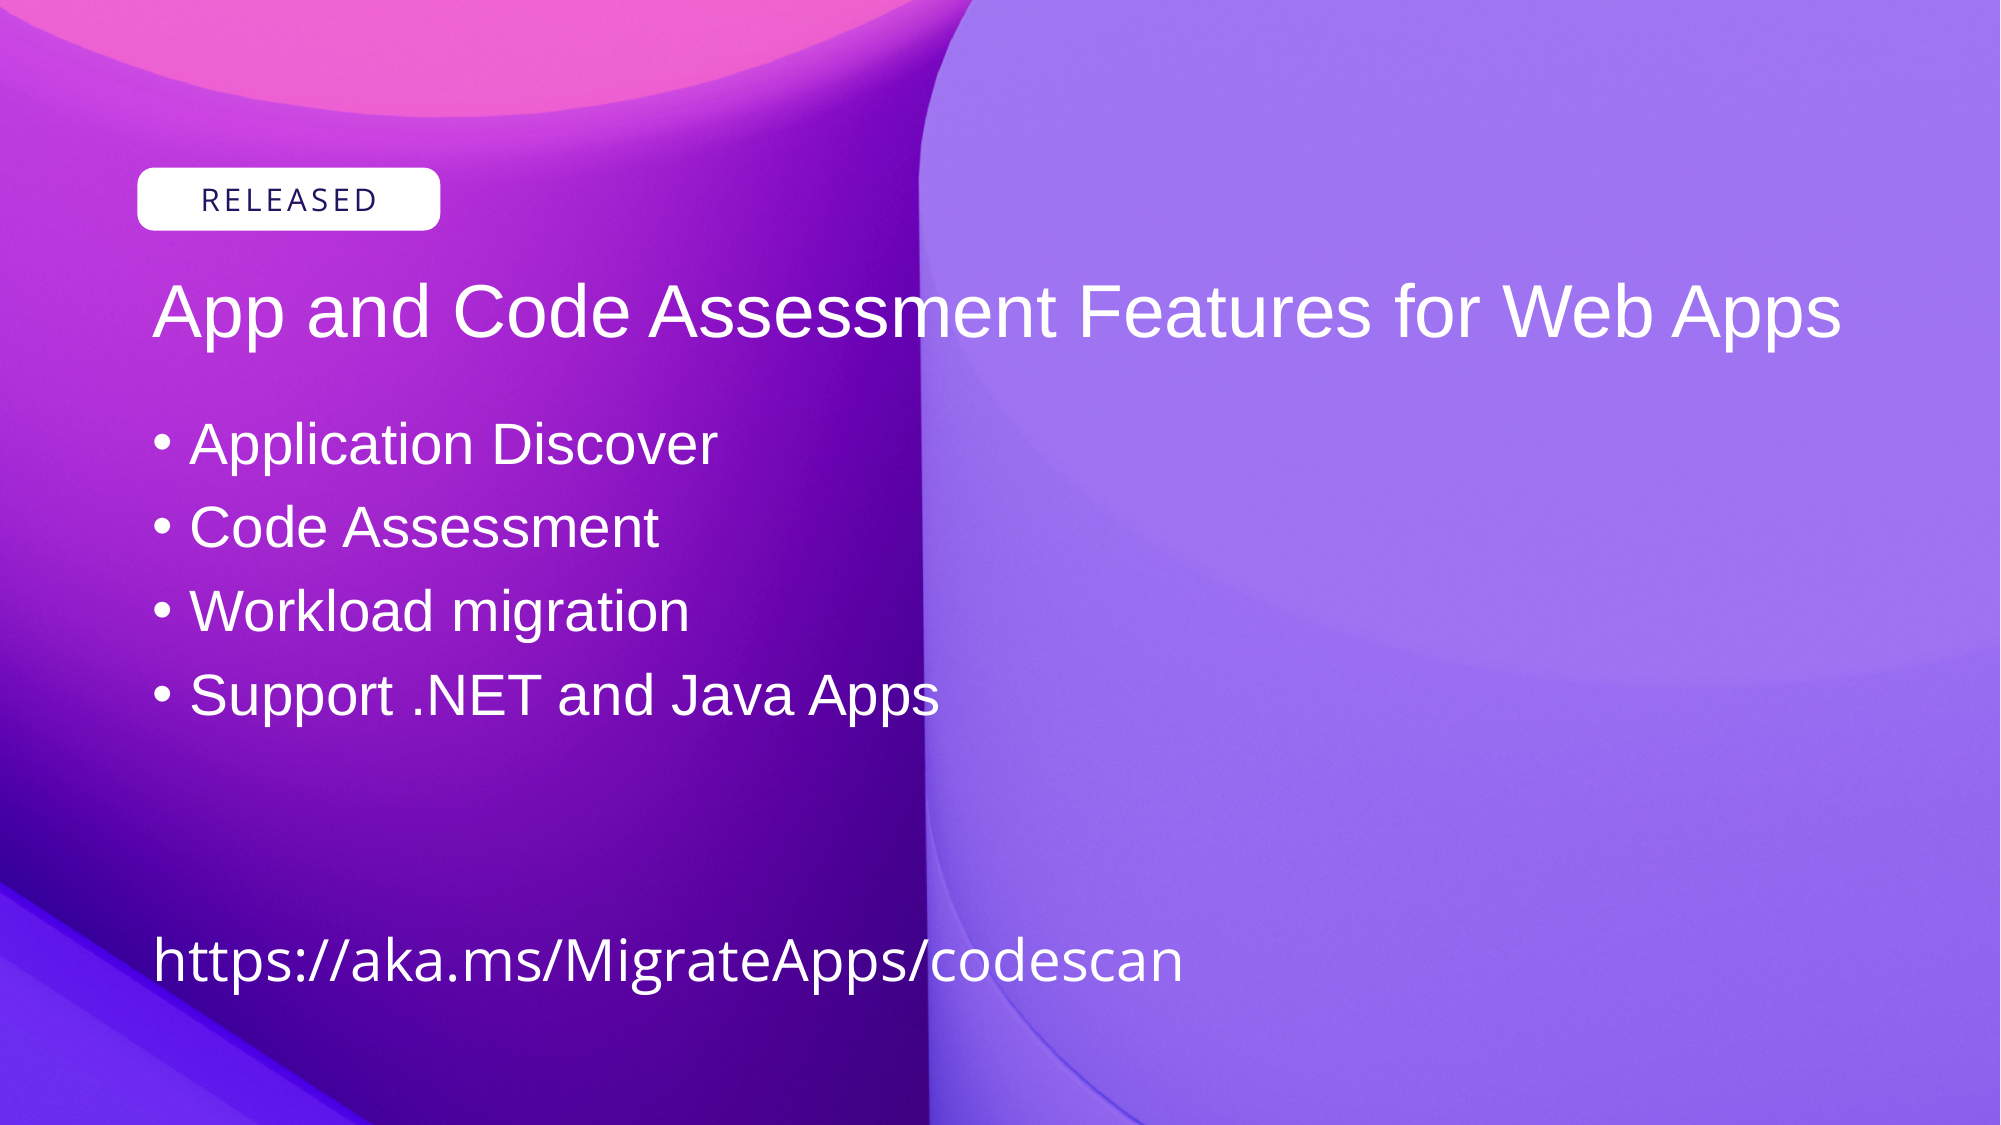

# App and Code Assessment Features for Web Apps
Application Discover
Code Assessment
Workload migration
Support .NET and Java Apps
https://aka.ms/MigrateApps/codescan